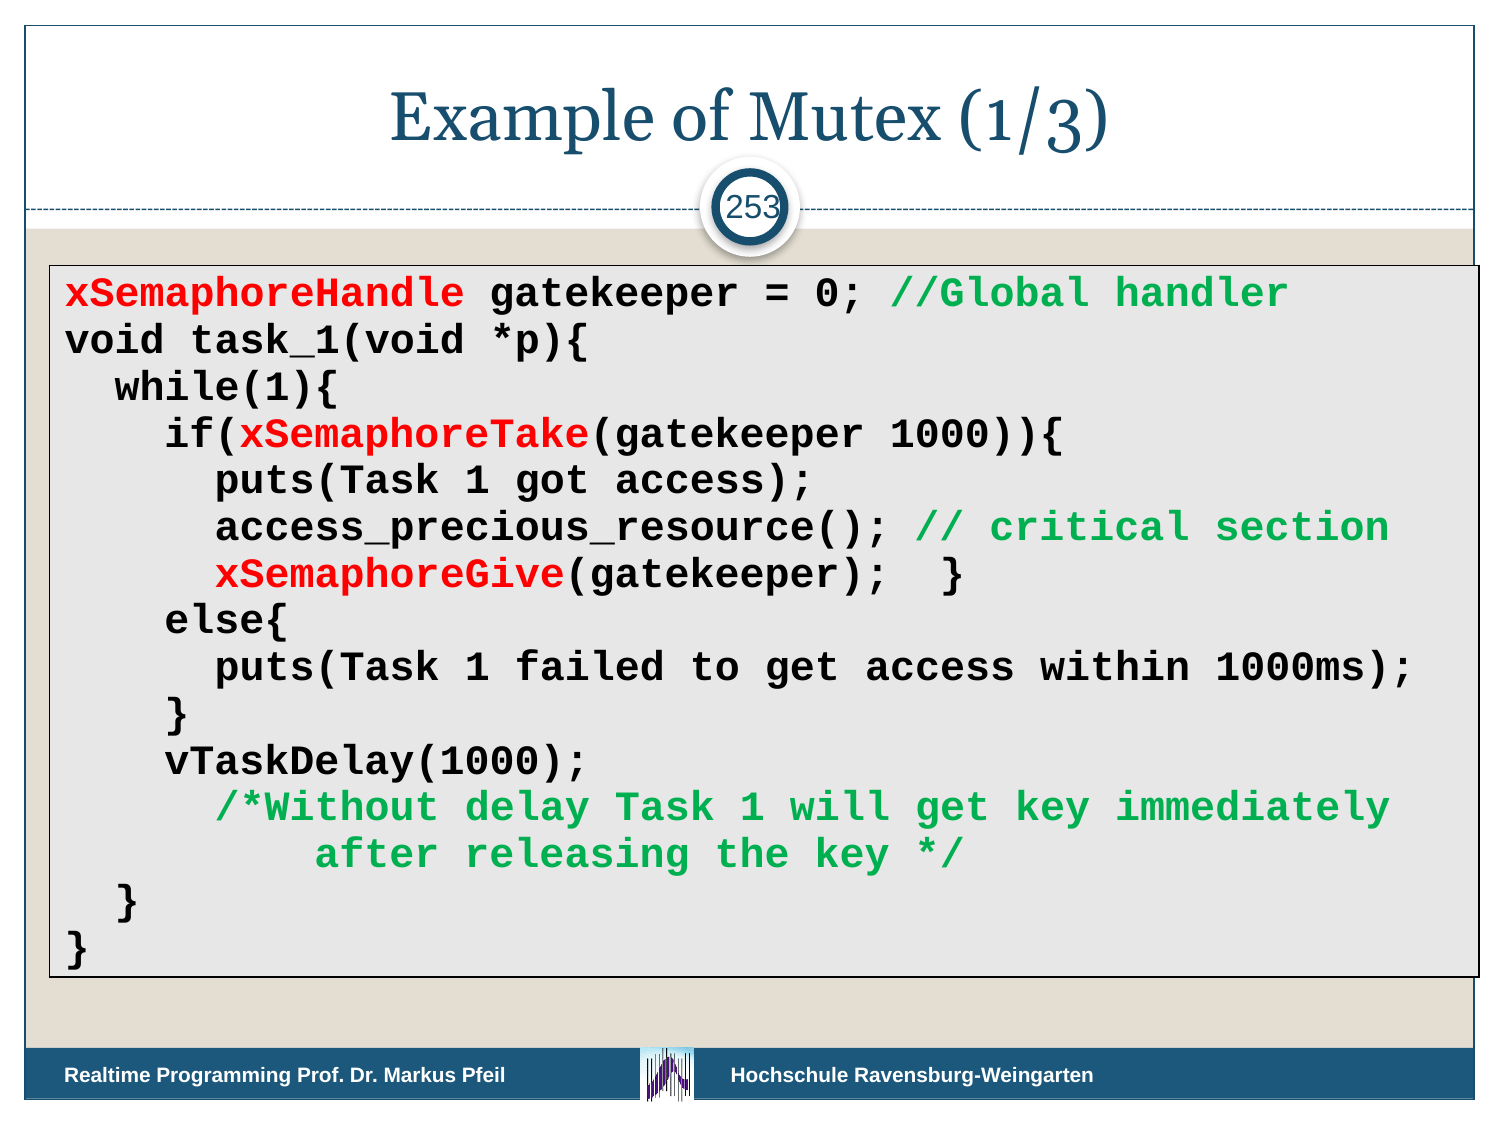

# Example of Mutex (1/3)
253

| xSemaphoreHandle gatekeeper = 0; //Global handler void task\_1(void \*p){ while(1){ if(xSemaphoreTake(gatekeeper 1000)){ puts(Task 1 got access); access\_precious\_resource(); // critical section xSemaphoreGive(gatekeeper); } else{ puts(Task 1 failed to get access within 1000ms); } vTaskDelay(1000); /\*Without delay Task 1 will get key immediately after releasing the key \*/ } } |
| --- |
Realtime Programming Prof. Dr. Markus Pfeil